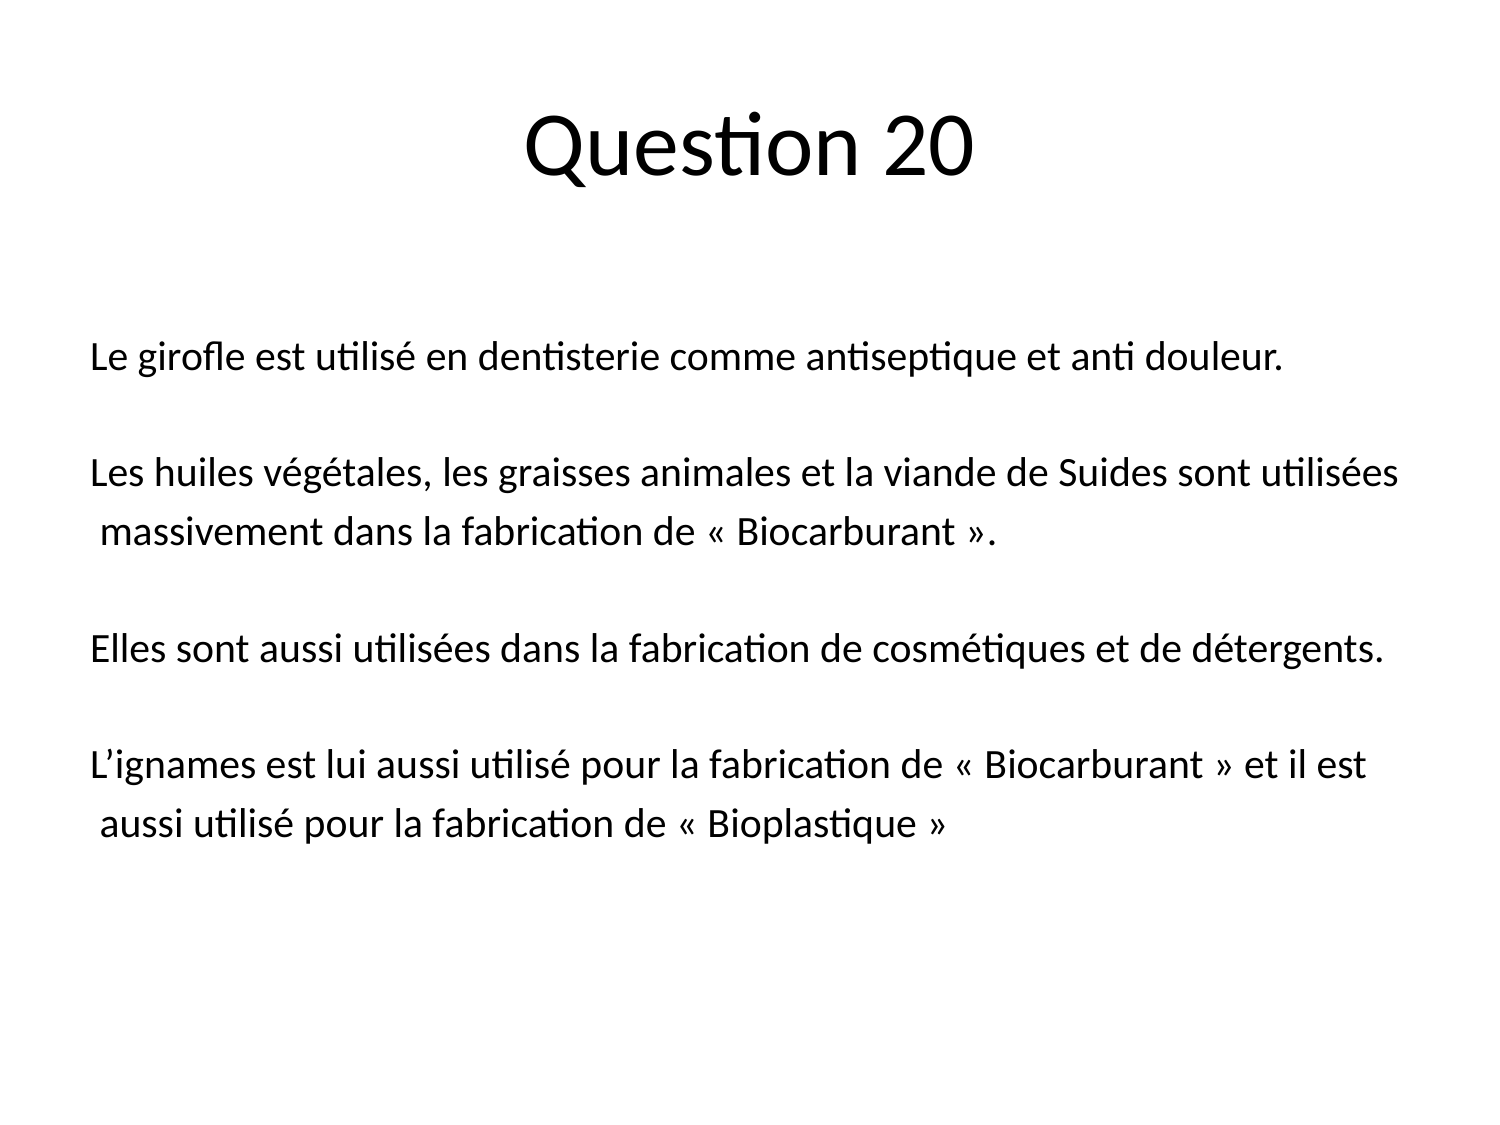

# Question 20

Le girofle est utilisé en dentisterie comme antiseptique et anti douleur.

Les huiles végétales, les graisses animales et la viande de Suides sont utilisées
 massivement dans la fabrication de « Biocarburant ».

Elles sont aussi utilisées dans la fabrication de cosmétiques et de détergents.

L’ignames est lui aussi utilisé pour la fabrication de « Biocarburant » et il est
 aussi utilisé pour la fabrication de « Bioplastique »